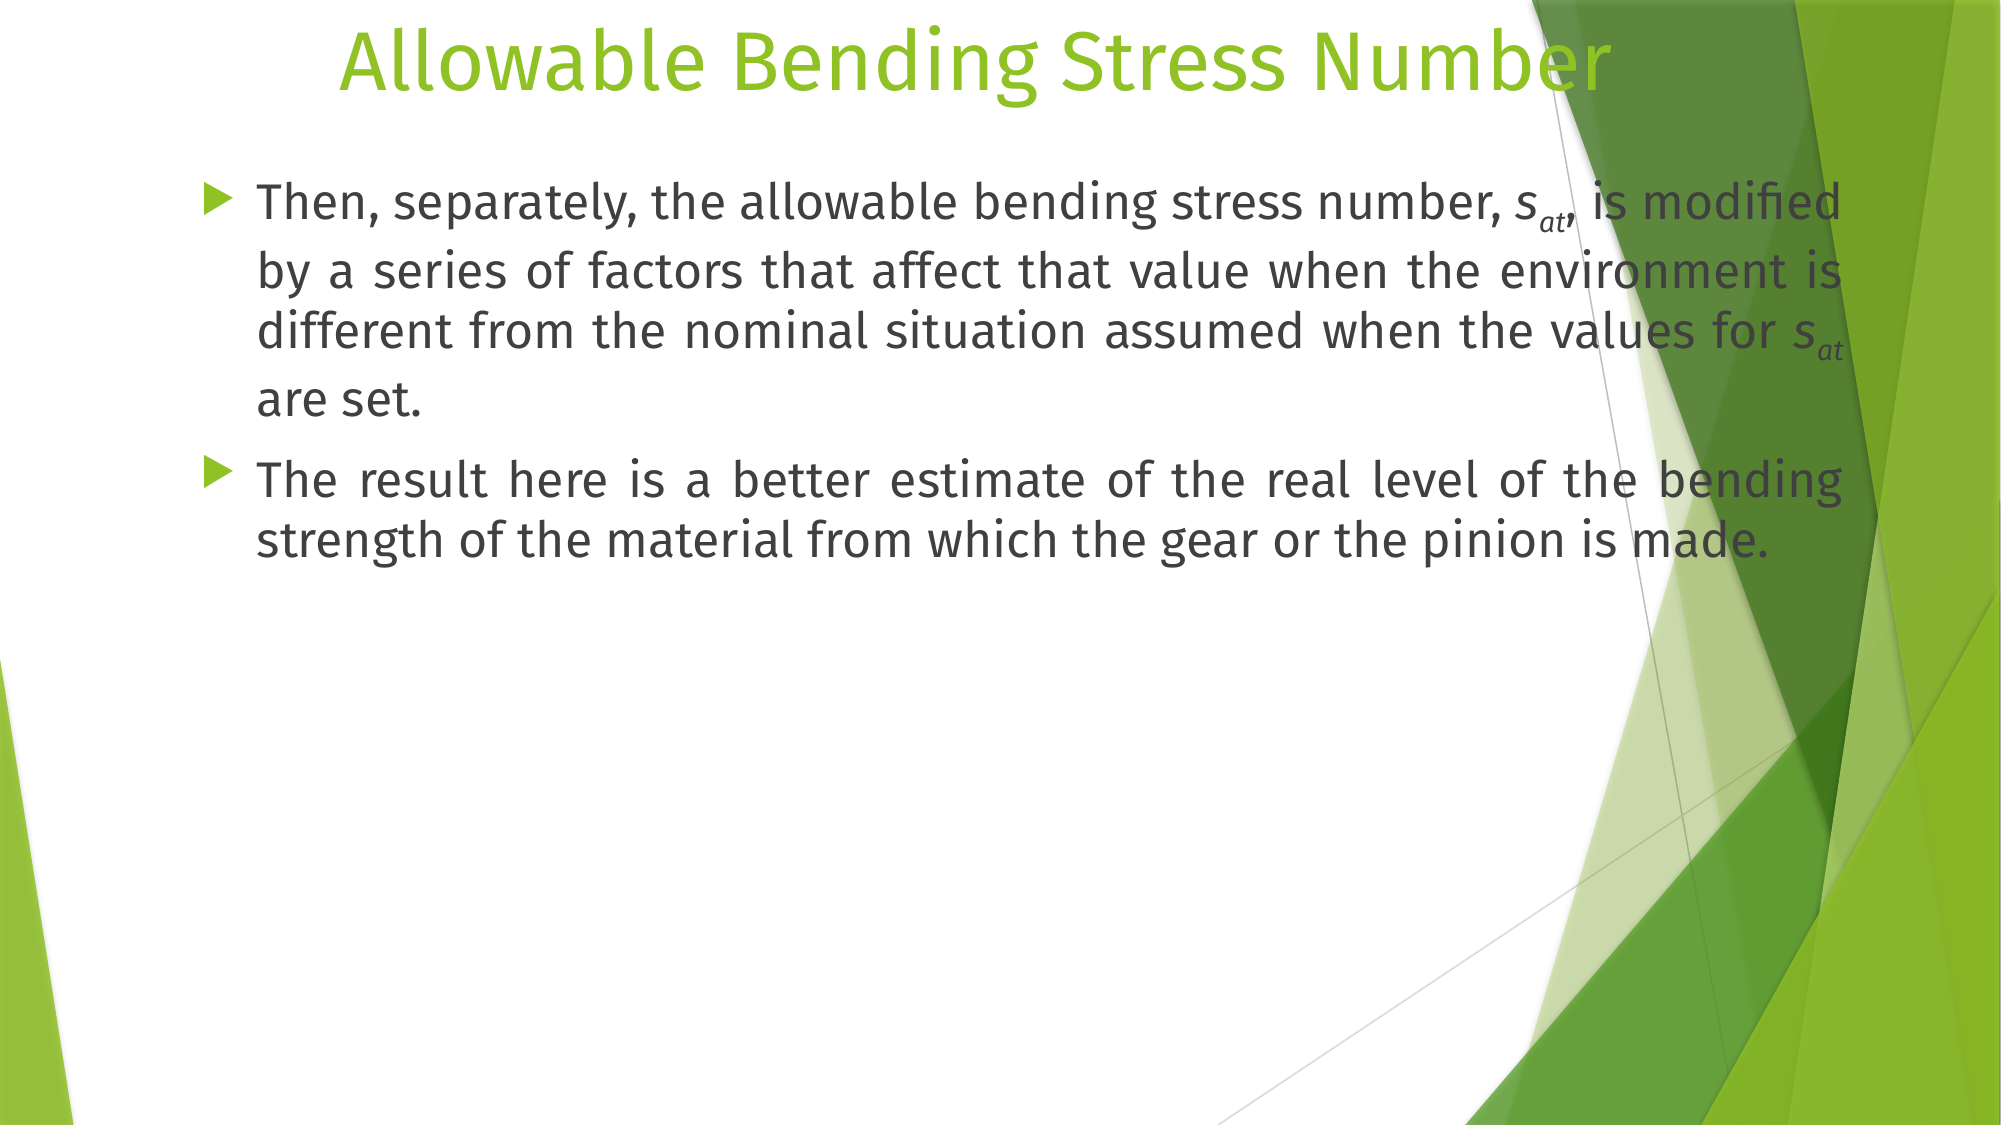

# Allowable Bending Stress Number
Then, separately, the allowable bending stress number, sat, is modified by a series of factors that affect that value when the environment is different from the nominal situation assumed when the values for sat are set.
The result here is a better estimate of the real level of the bending strength of the material from which the gear or the pinion is made.